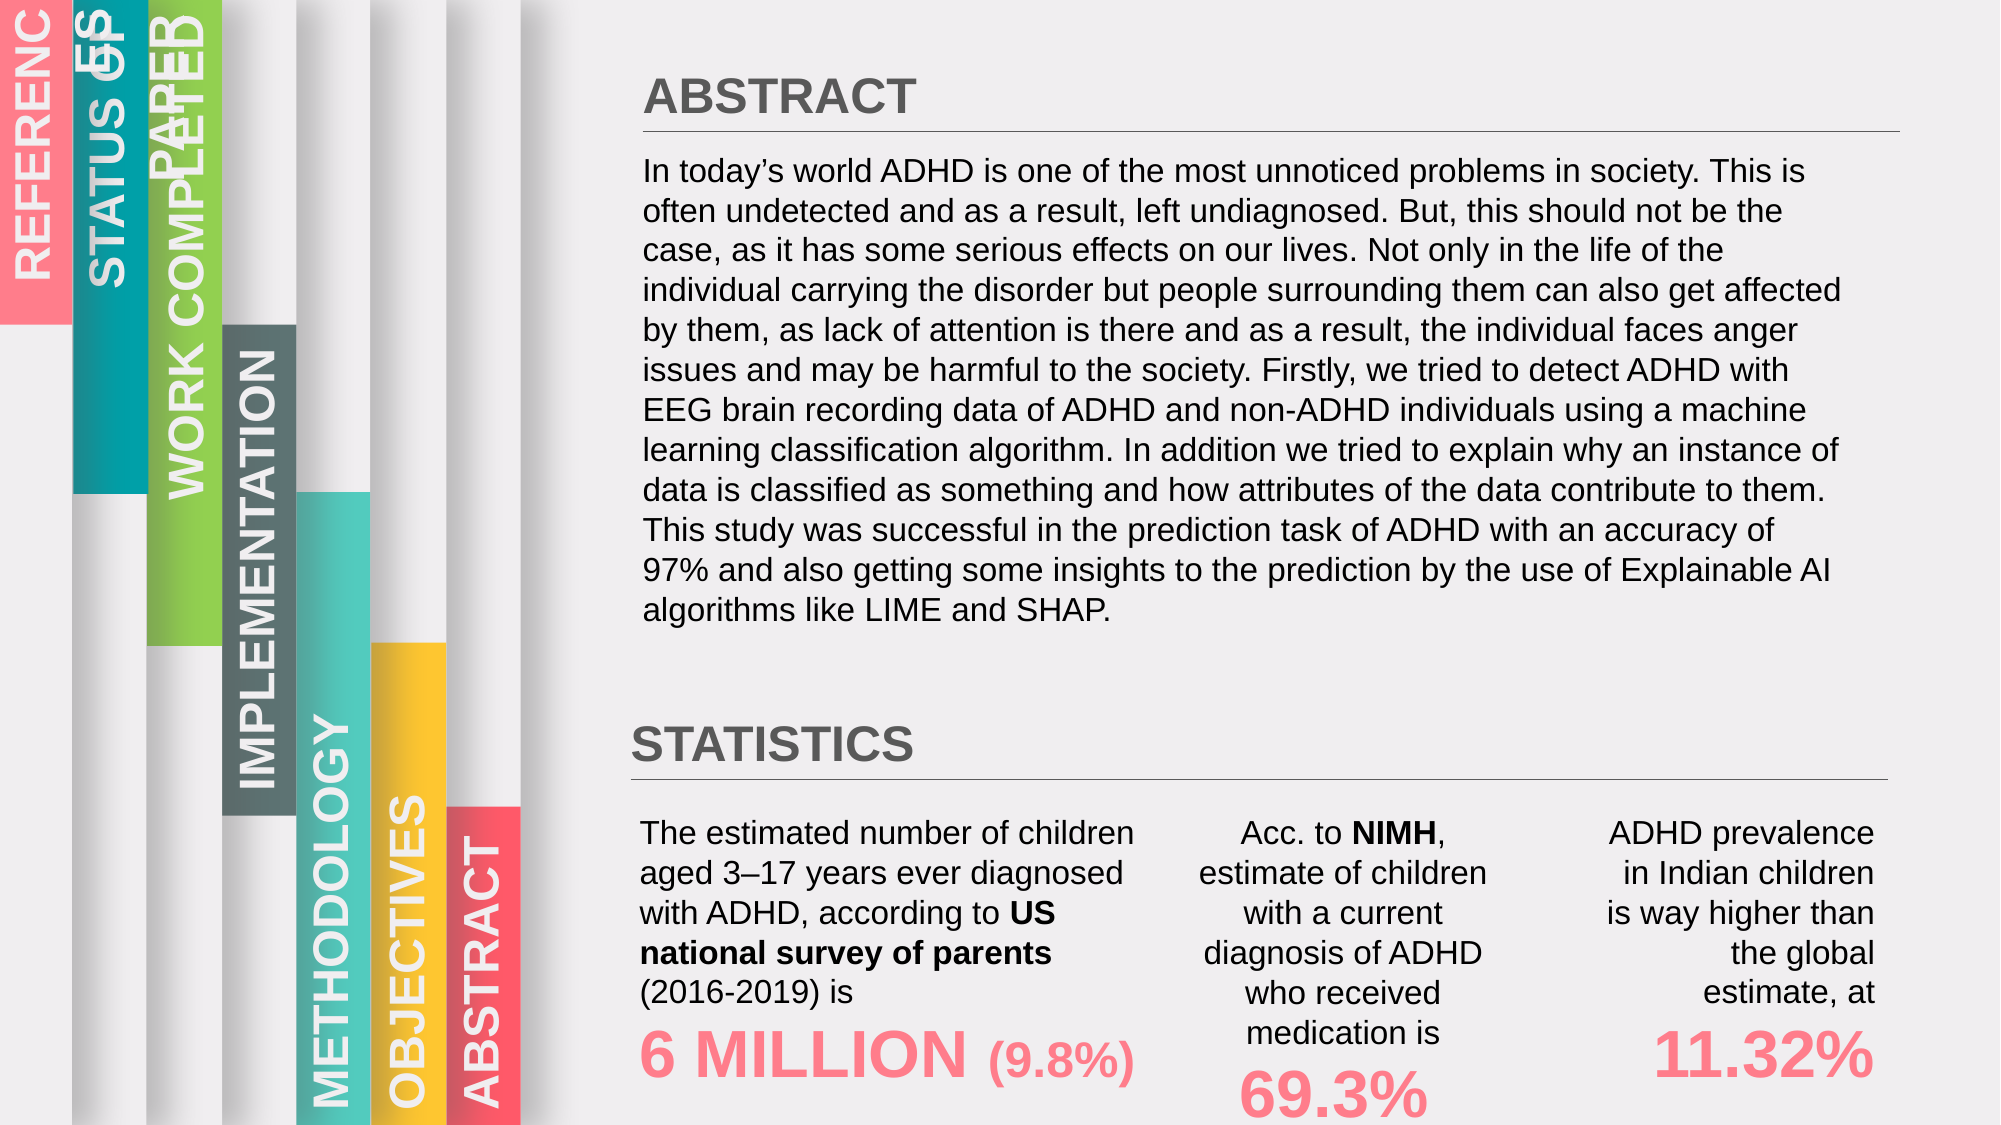

STATUS OF PAPER

ABSTRACT
REFERENCES
In today’s world ADHD is one of the most unnoticed problems in society. This is often undetected and as a result, left undiagnosed. But, this should not be the case, as it has some serious effects on our lives. Not only in the life of the individual carrying the disorder but people surrounding them can also get affected by them, as lack of attention is there and as a result, the individual faces anger issues and may be harmful to the society. Firstly, we tried to detect ADHD with EEG brain recording data of ADHD and non-ADHD individuals using a machine learning classification algorithm. In addition we tried to explain why an instance of data is classified as something and how attributes of the data contribute to them. This study was successful in the prediction task of ADHD with an accuracy of 97% and also getting some insights to the prediction by the use of Explainable AI algorithms like LIME and SHAP.
WORK COMPLETED
IMPLEMENTATION
STATISTICS
ADHD prevalence in Indian children is way higher than the global estimate, at
11.32%
The estimated number of children aged 3–17 years ever diagnosed with ADHD, according to US national survey of parents (2016-2019) is
6 MILLION (9.8%)
Acc. to NIMH, estimate of children with a current diagnosis of ADHD who received medication is
69.3%
METHODOLOGY
OBJECTIVES
ABSTRACT